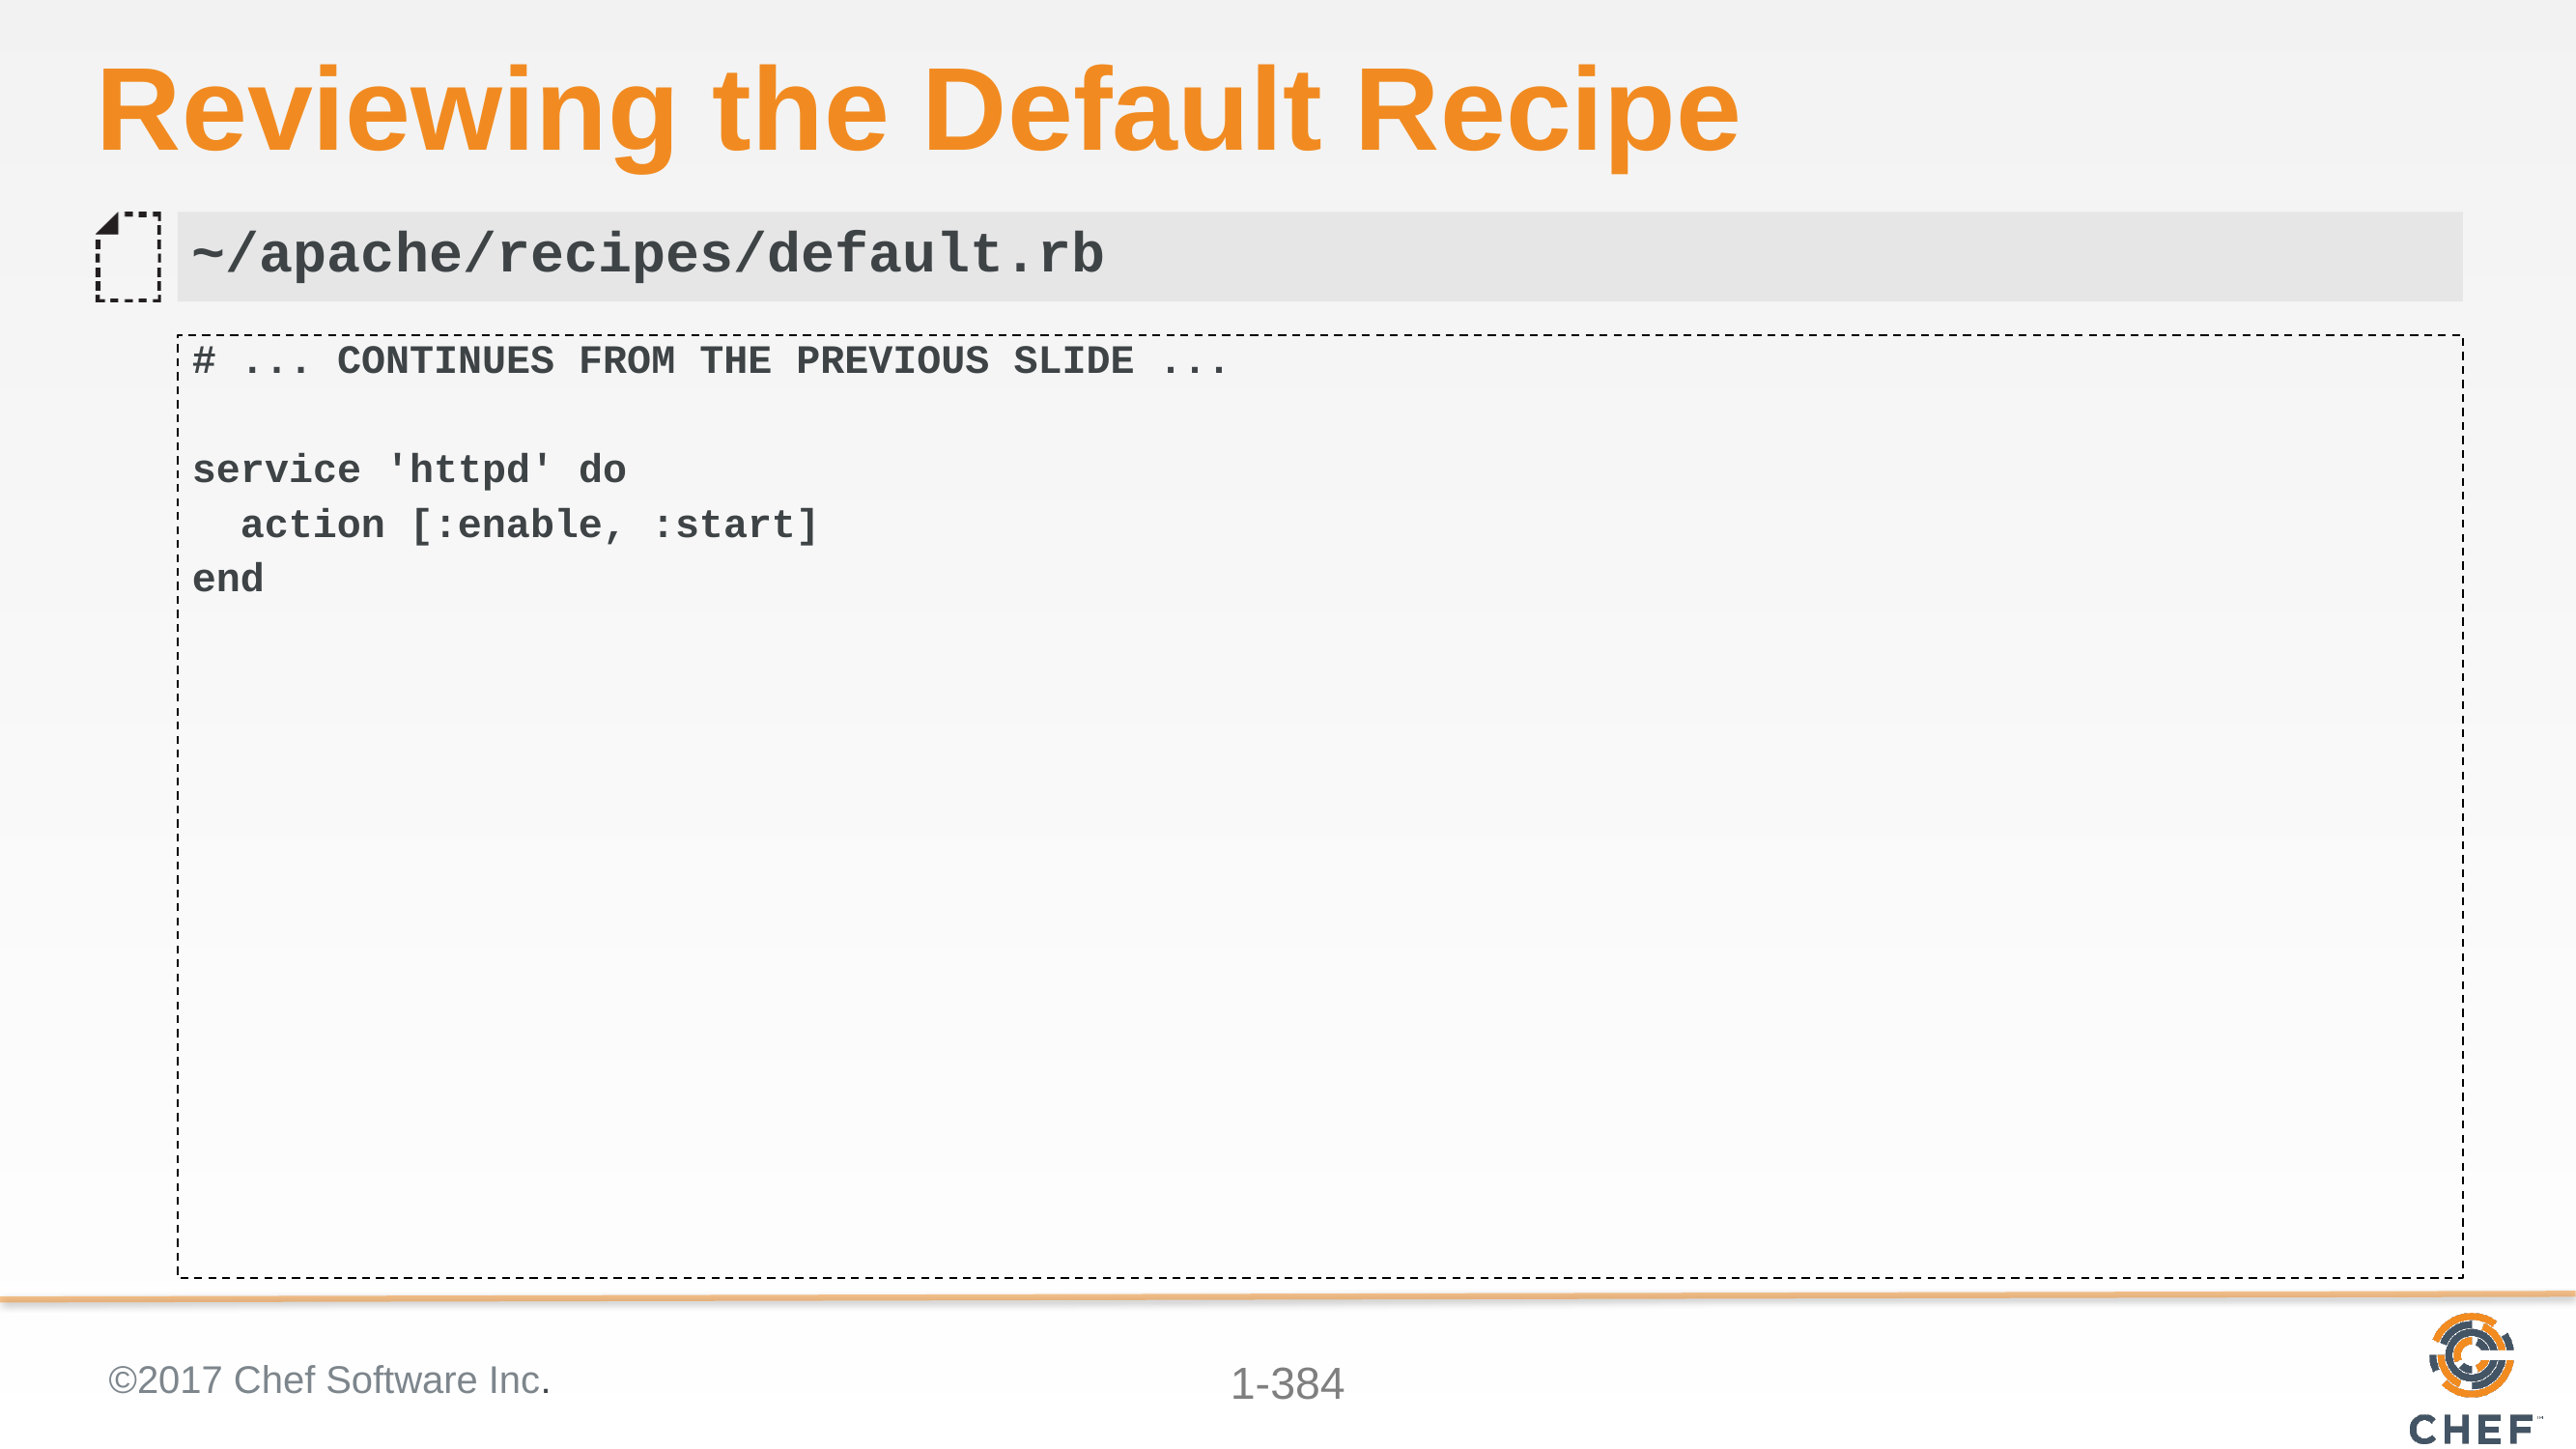

# Reviewing the Default Recipe
~/apache/recipes/default.rb
# ... CONTINUES FROM THE PREVIOUS SLIDE ...

service 'httpd' do
  action [:enable, :start]
end